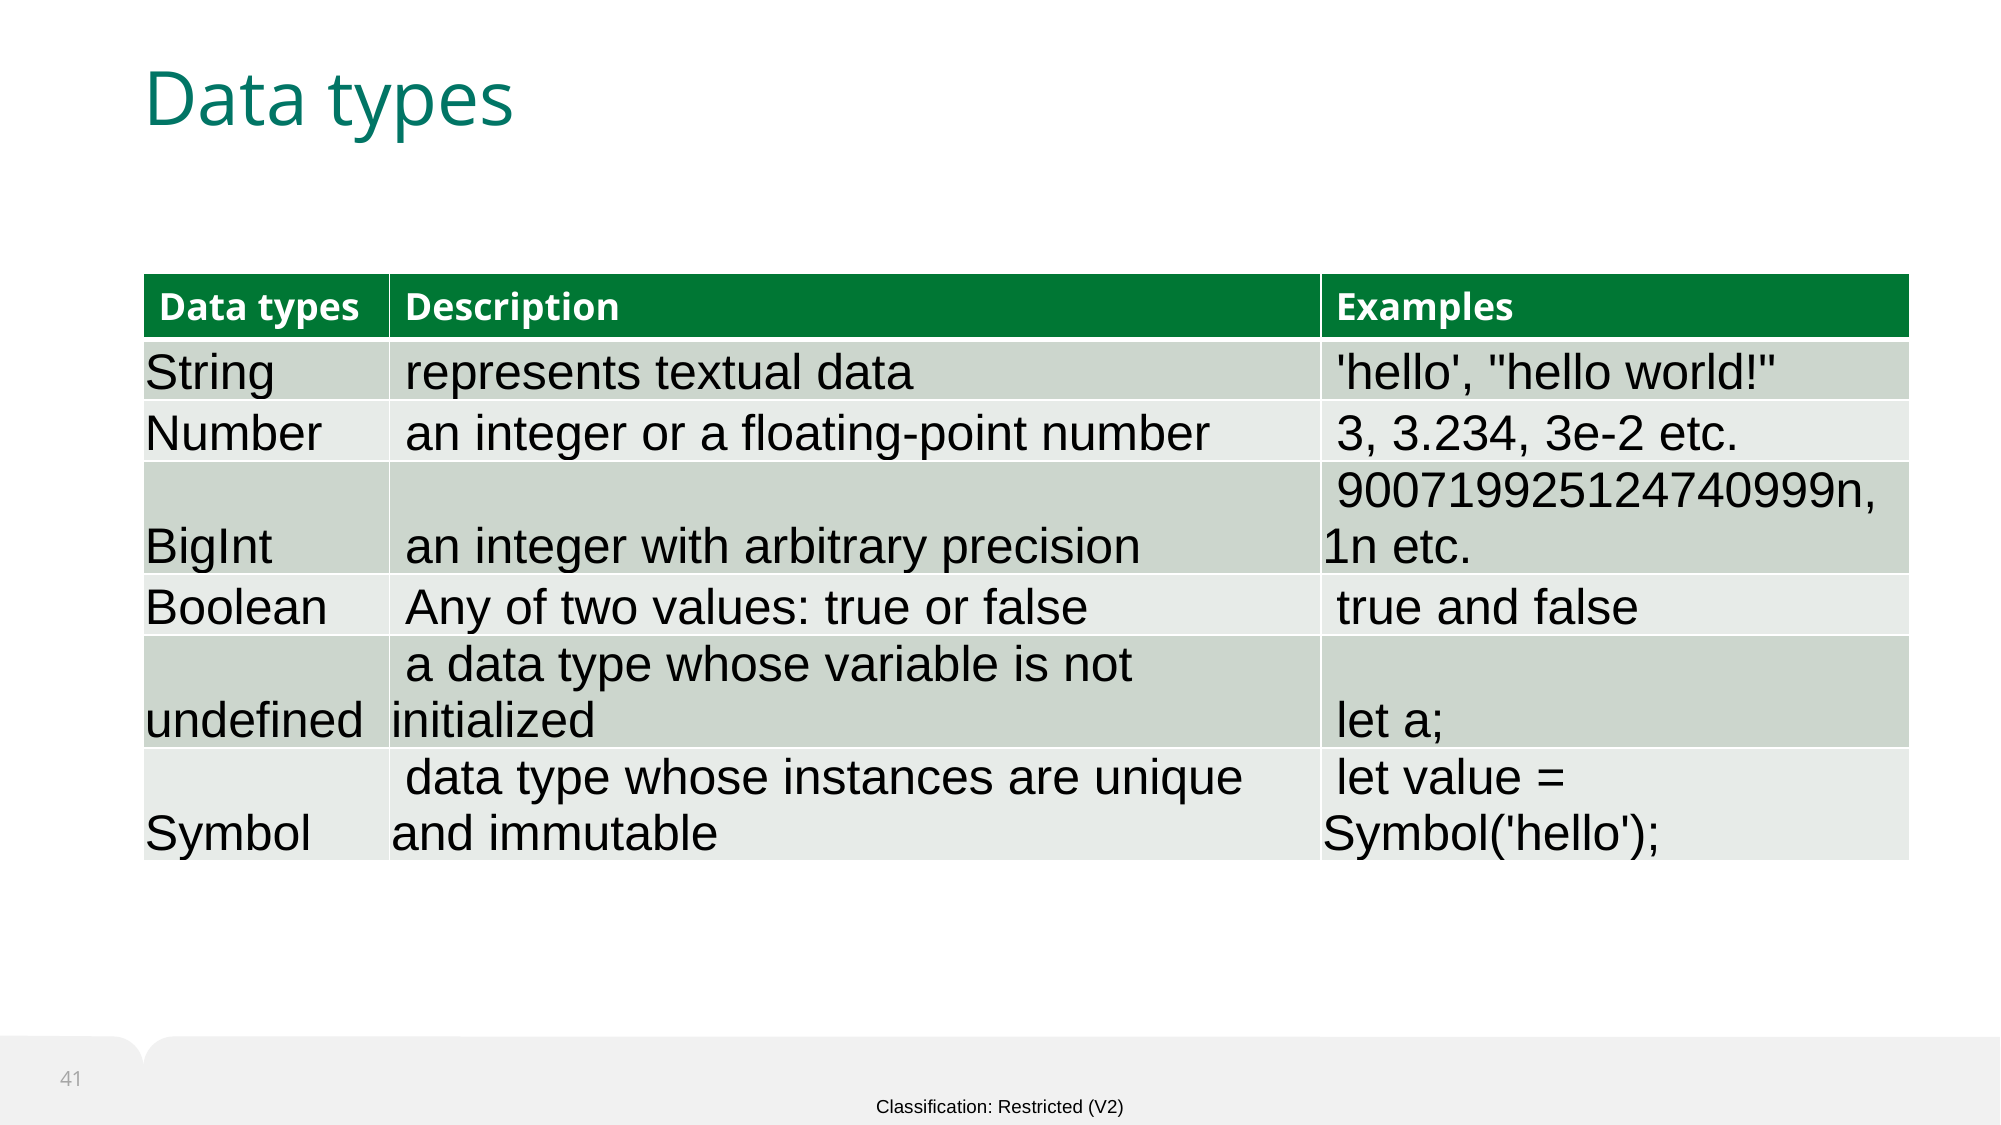

# Data types
| Data types | Description | Examples |
| --- | --- | --- |
| String | represents textual data | 'hello', "hello world!" |
| Number | an integer or a floating-point number | 3, 3.234, 3e-2 etc. |
| BigInt | an integer with arbitrary precision | 900719925124740999n, 1n etc. |
| Boolean | Any of two values: true or false | true and false |
| undefined | a data type whose variable is not initialized | let a; |
| Symbol | data type whose instances are unique and immutable | let value = Symbol('hello'); |
41